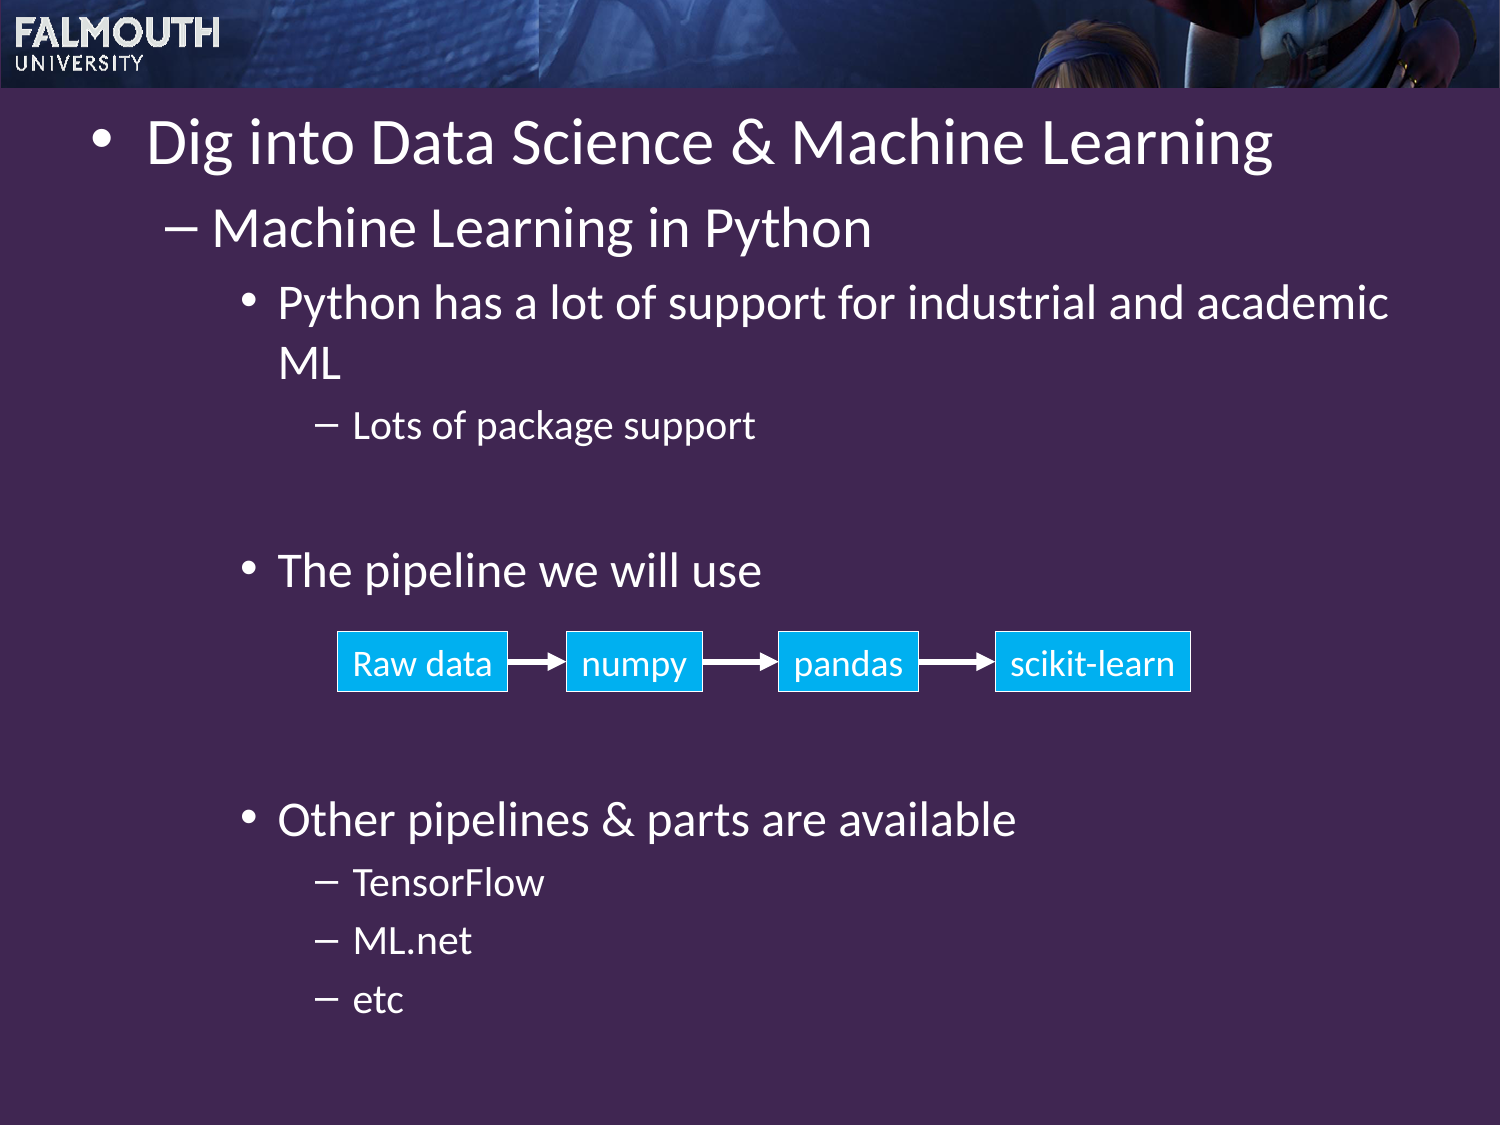

Dig into Data Science & Machine Learning
Machine Learning in Python
Python has a lot of support for industrial and academic ML
Lots of package support

The pipeline we will use

Other pipelines & parts are available
TensorFlow
ML.net
etc

Raw data
numpy
pandas
scikit-learn